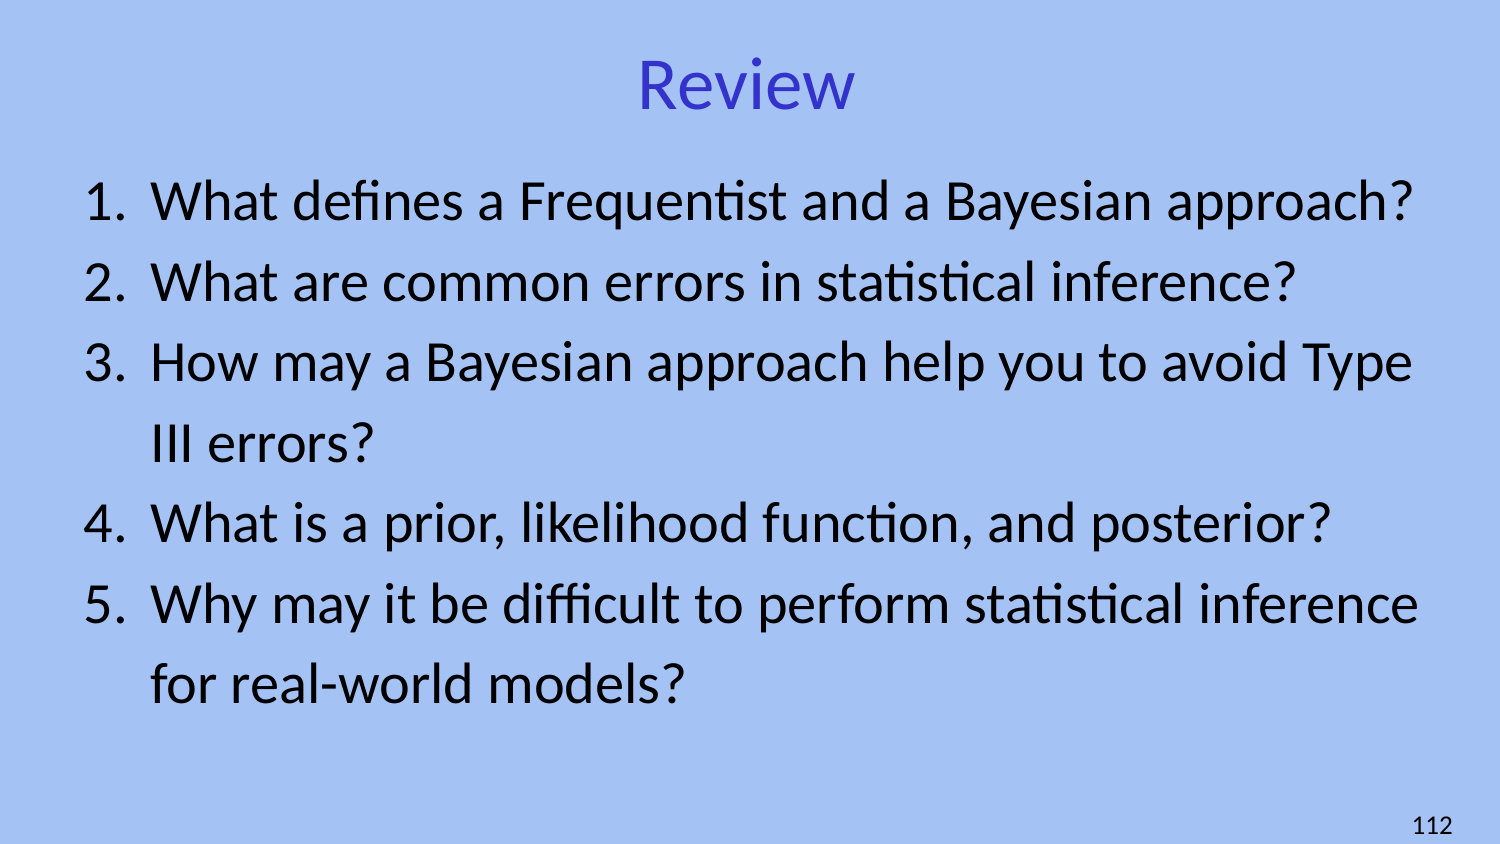

# Review
What defines a Frequentist and a Bayesian approach?
What are common errors in statistical inference?
How may a Bayesian approach help you to avoid Type III errors?
What is a prior, likelihood function, and posterior?
Why may it be difficult to perform statistical inference for real-world models?
112